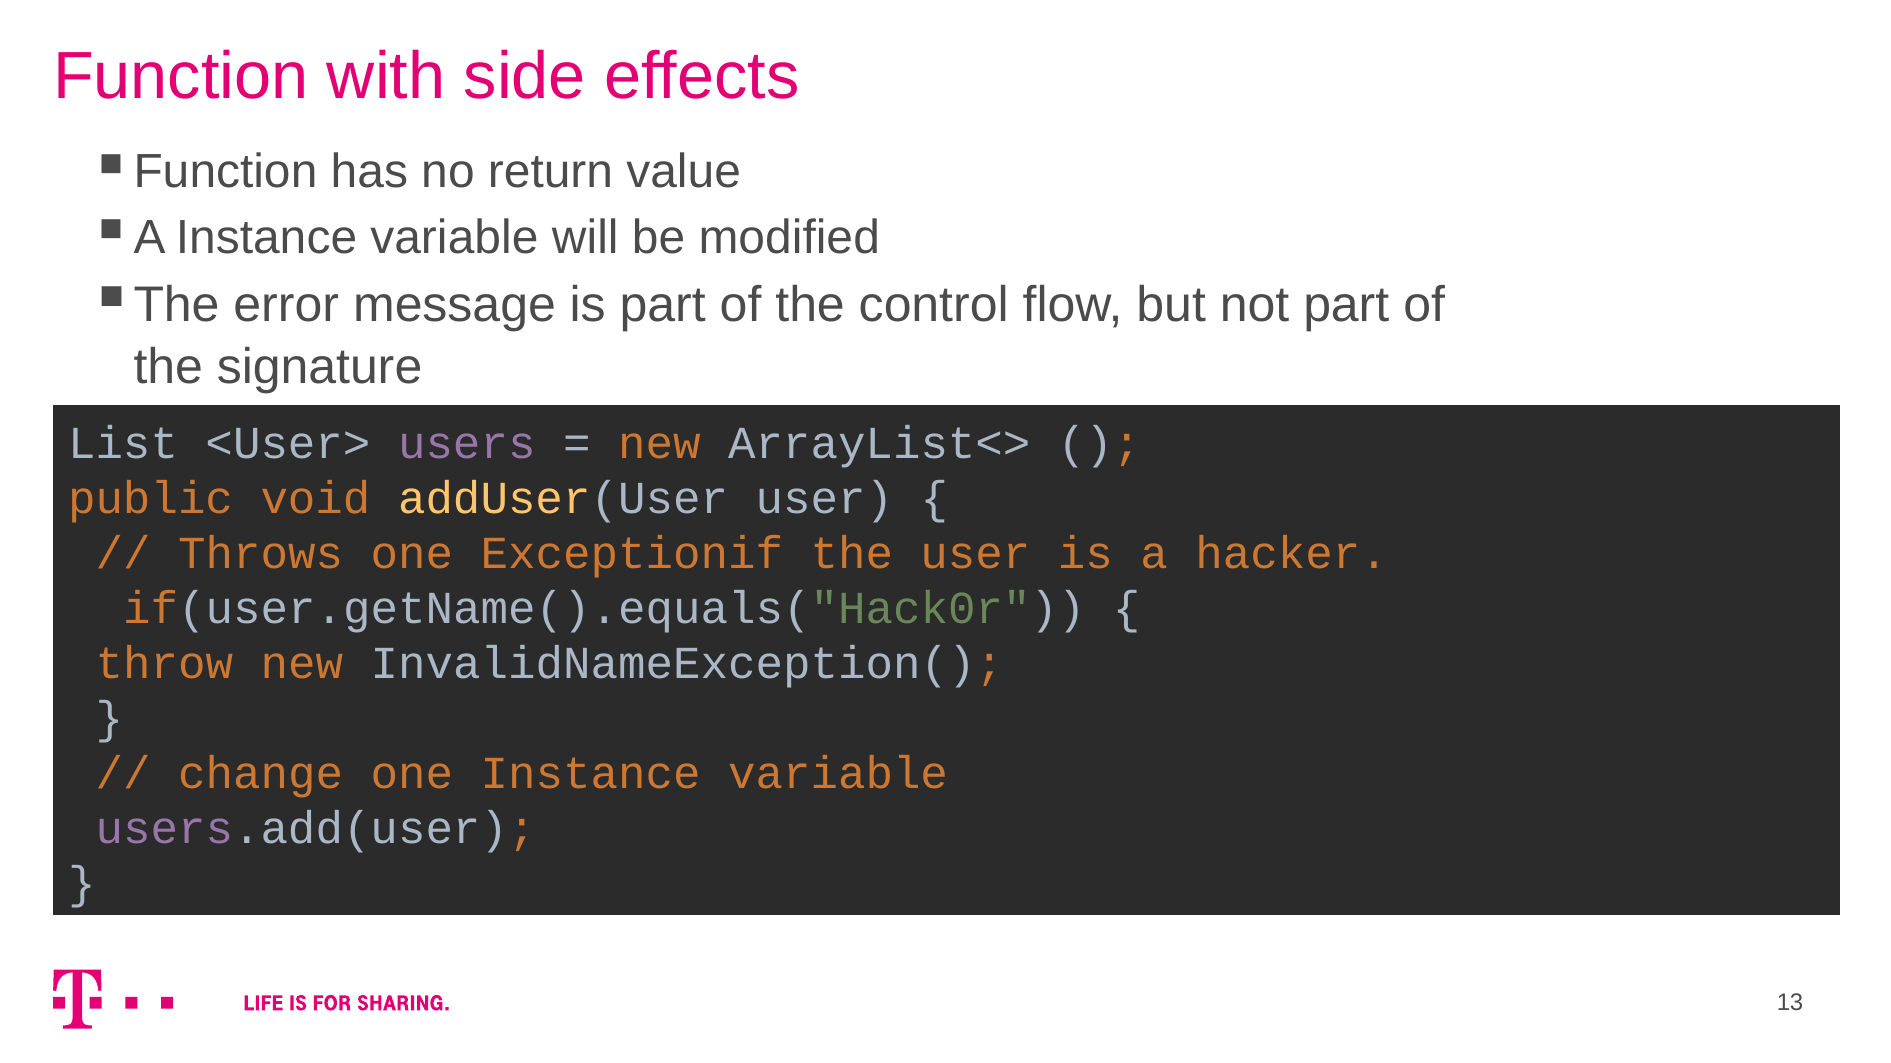

# Function with side effects
Function has no return value
A Instance variable will be modified
The error message is part of the control flow, but not part of the signature
List <User> users = new ArrayList<> ();
public void addUser(User user) {
 // Throws one Exceptionif the user is a hacker.
  if(user.getName().equals("Hack0r")) {
 throw new InvalidNameException();
 }
 // change one Instance variable
 users.add(user);
}
13